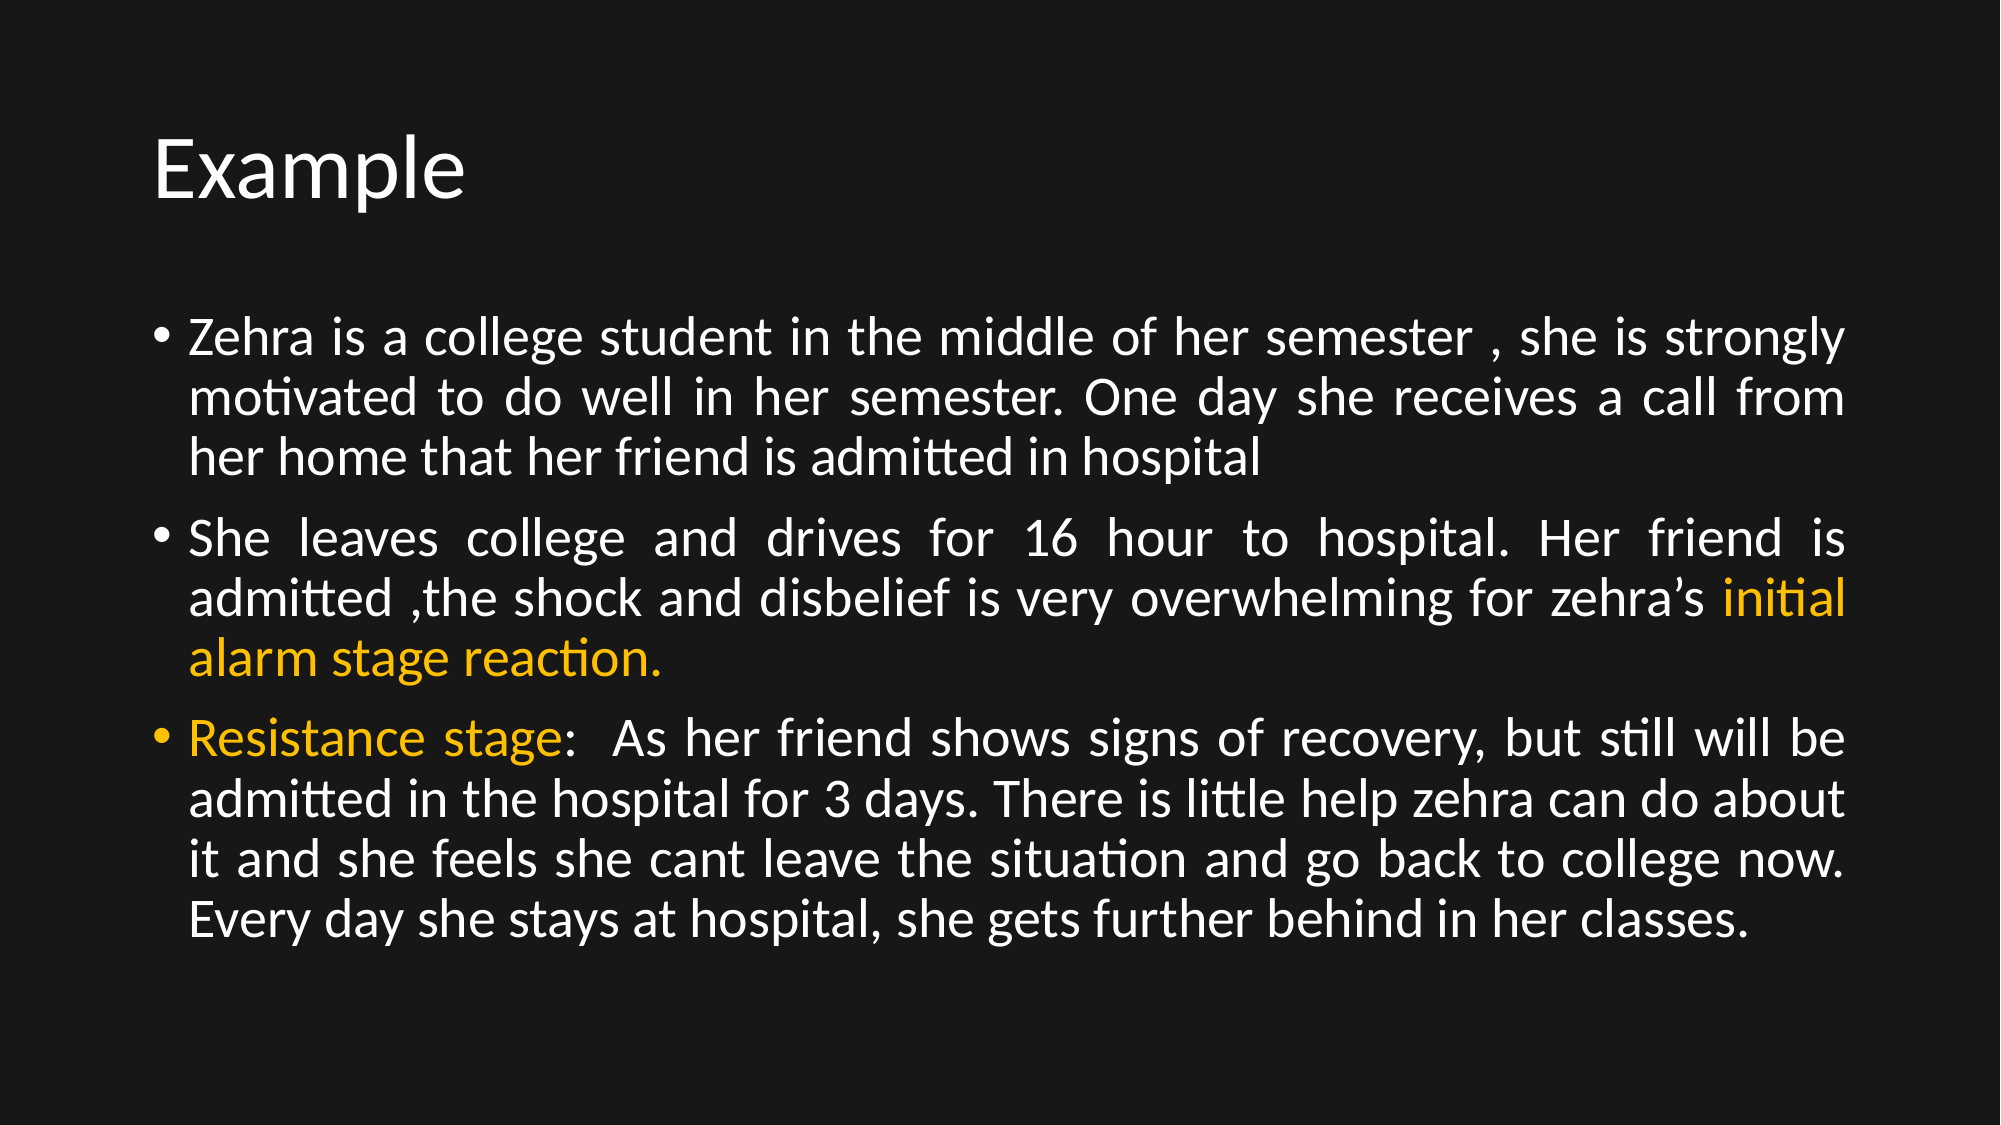

# Example
Zehra is a college student in the middle of her semester , she is strongly motivated to do well in her semester. One day she receives a call from her home that her friend is admitted in hospital
She leaves college and drives for 16 hour to hospital. Her friend is admitted ,the shock and disbelief is very overwhelming for zehra’s initial alarm stage reaction.
Resistance stage:  As her friend shows signs of recovery, but still will be admitted in the hospital for 3 days. There is little help zehra can do about it and she feels she cant leave the situation and go back to college now. Every day she stays at hospital, she gets further behind in her classes.